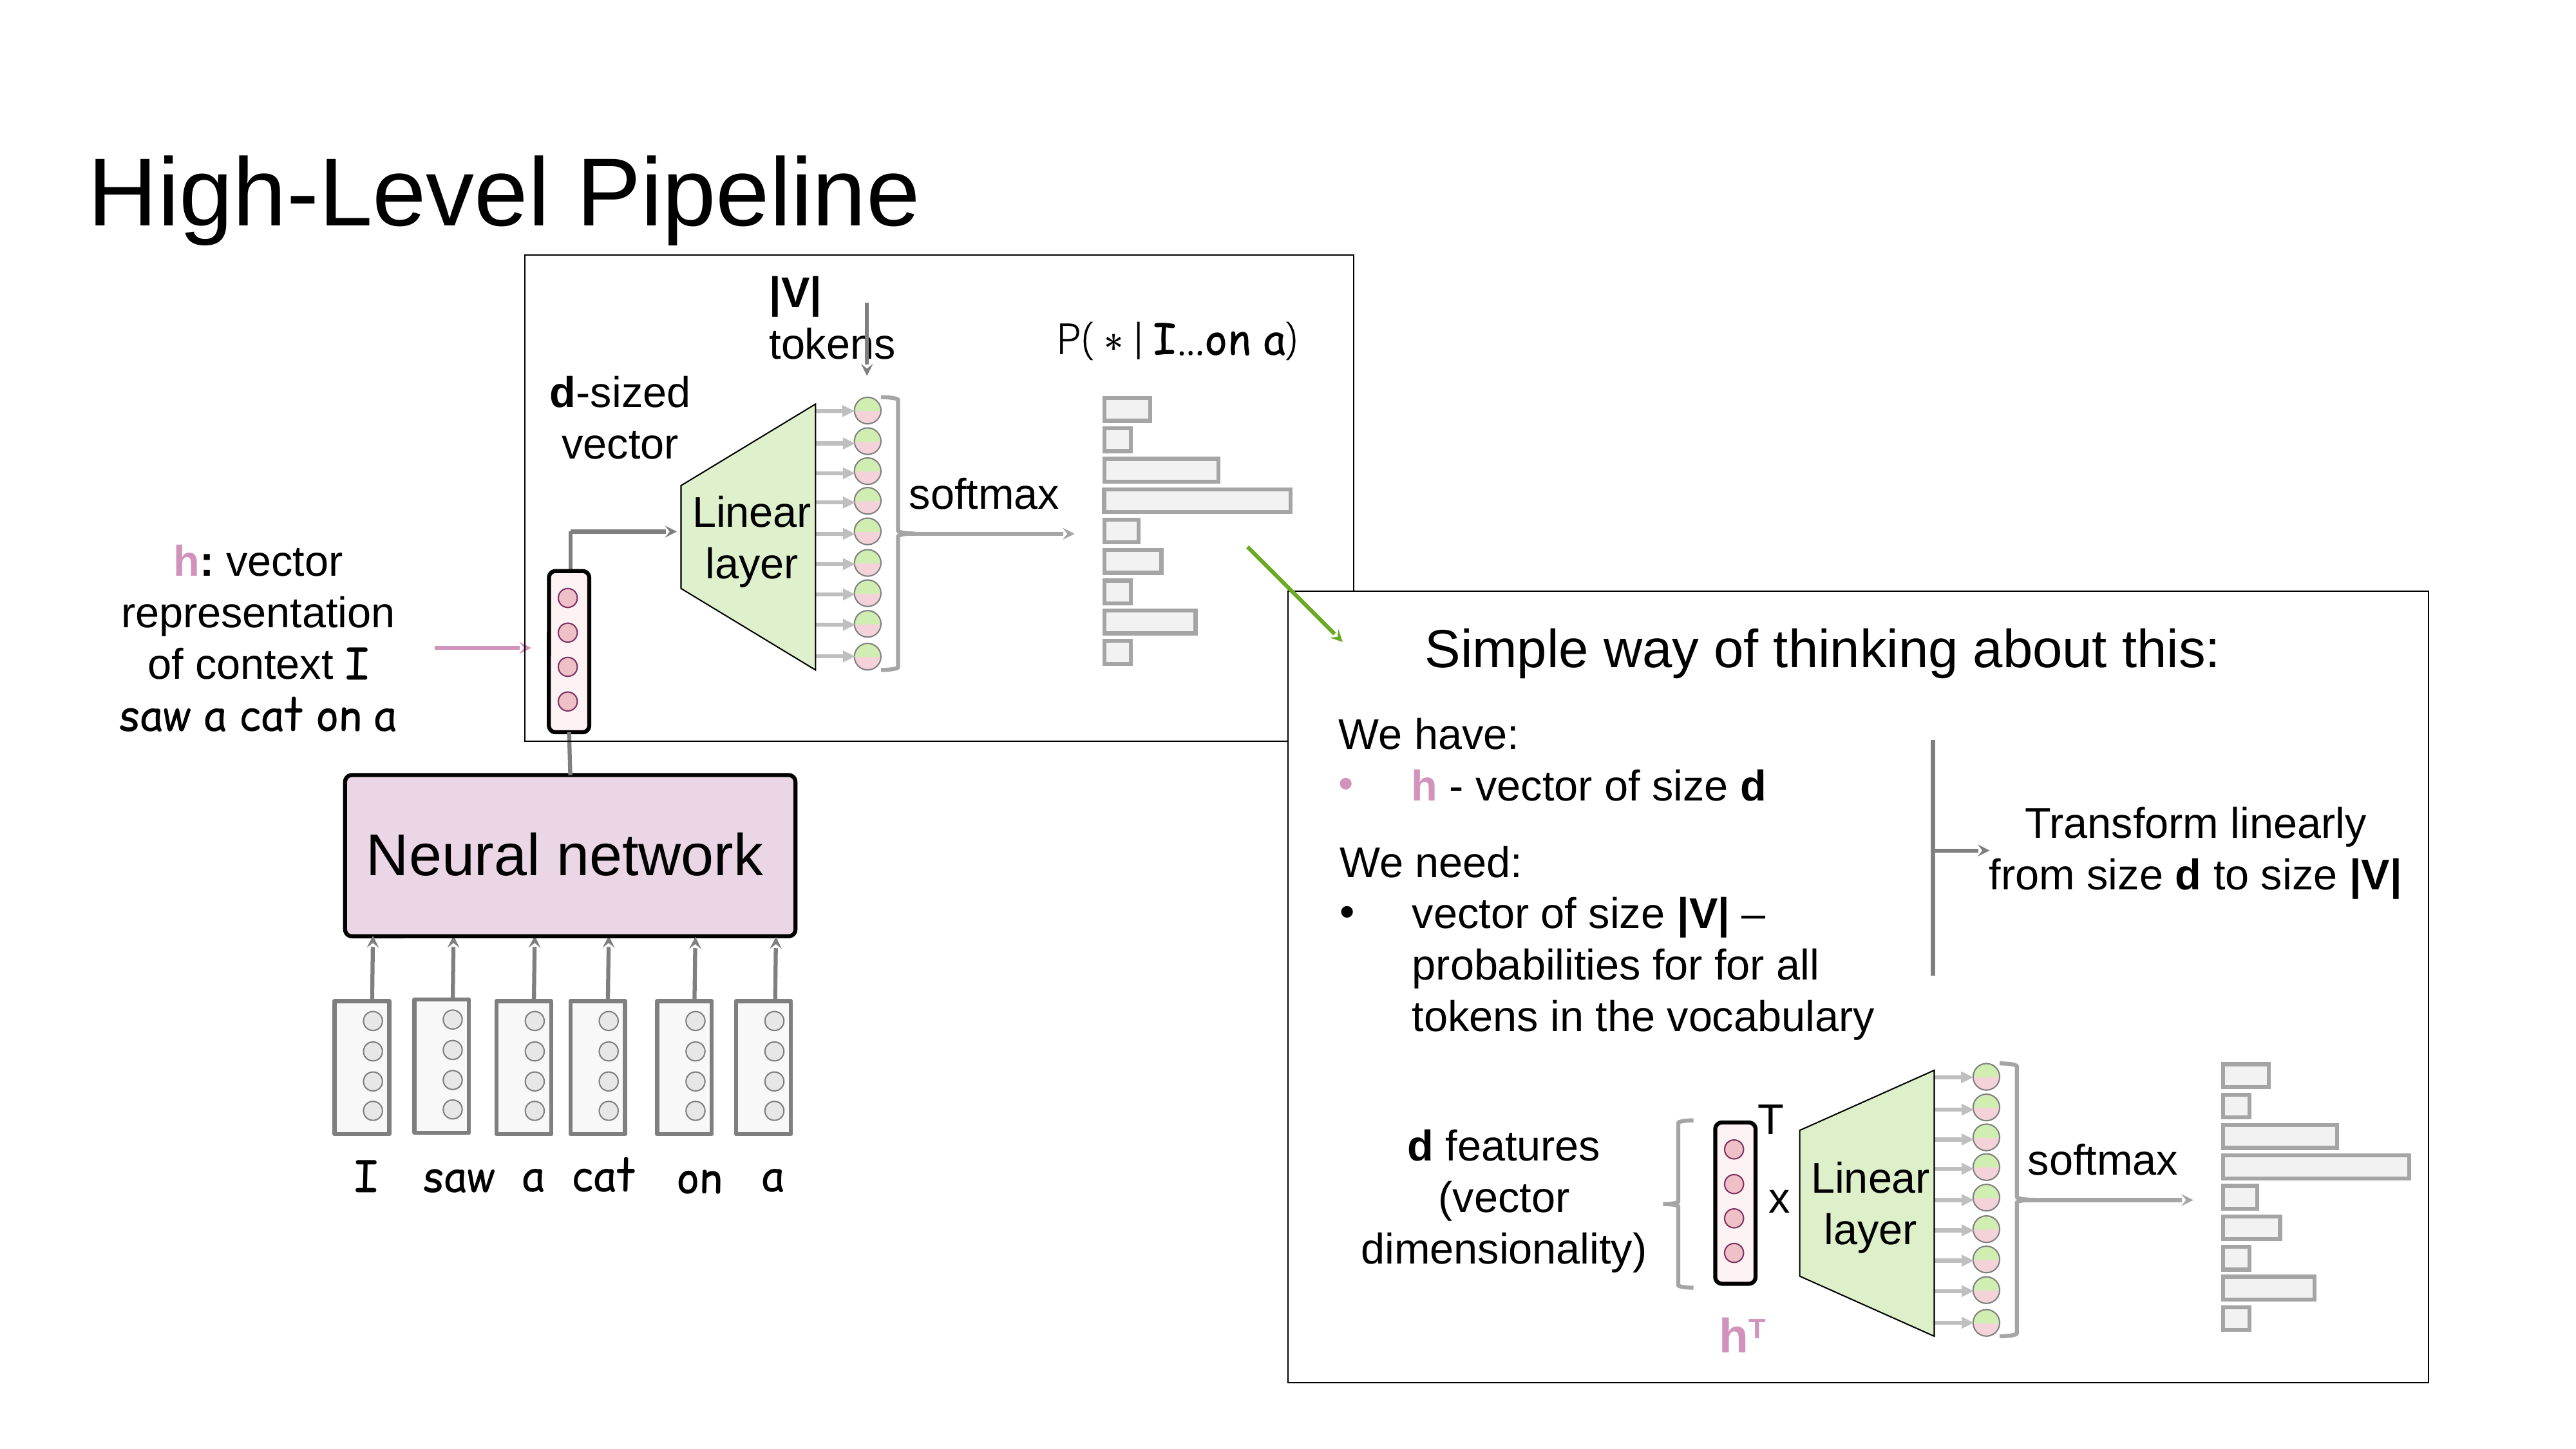

# High-Level Pipeline

|V| tokens

d-sized vector

softmax

Linear
layer

h: vector representation of context I saw a cat on a

Simple way of thinking about this:

We have:
h - vector of size d

Transform linearly from size d to size |V|
Neural network
We need:
vector of size |V| – probabilities for for all tokens in the vocabulary

T

d features
(vector dimensionality)

softmax

cat
a
a
saw
I
on
Linear
layer

x

hT